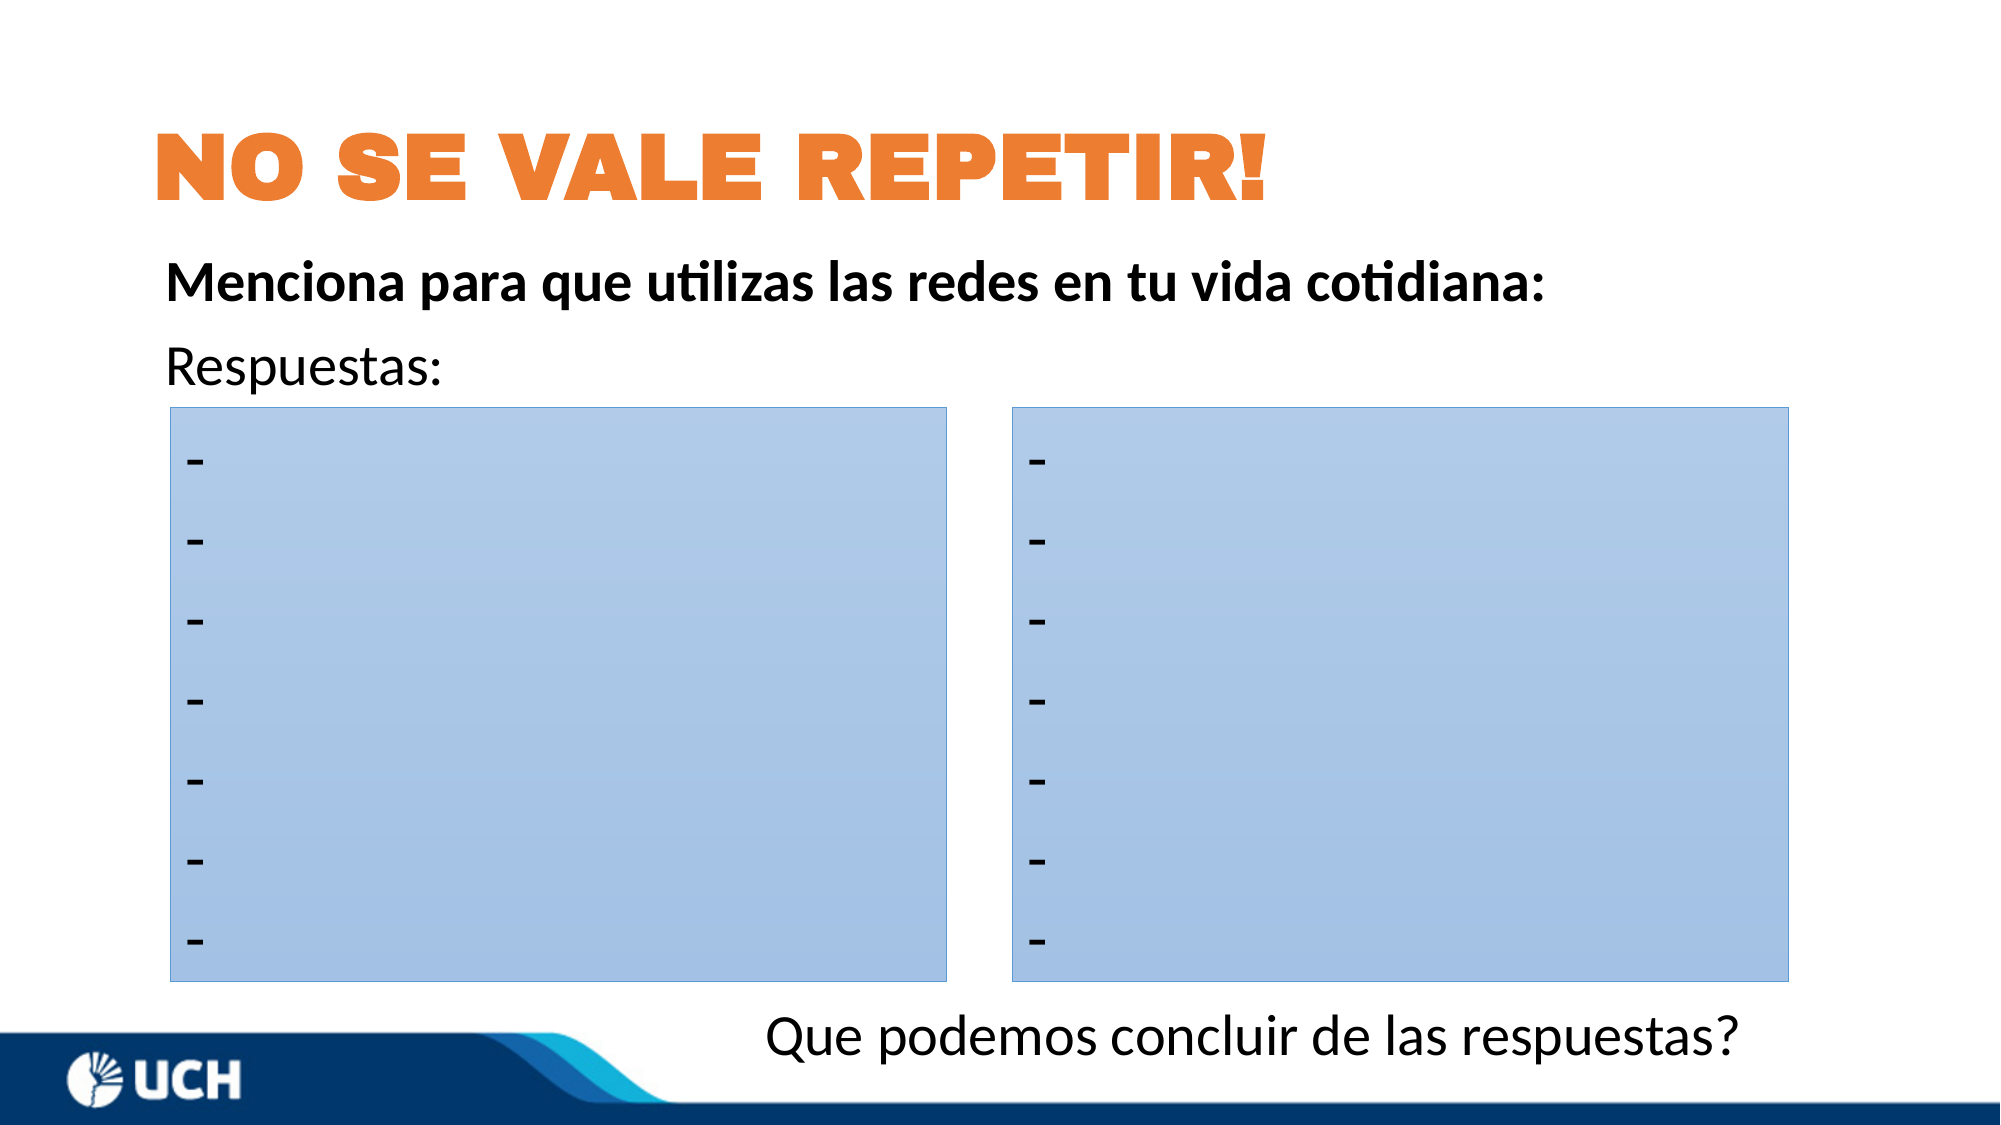

# NO SE VALE REPETIR!
Menciona para que utilizas las redes en tu vida cotidiana:
Respuestas:

				Que podemos concluir de las respuestas?
-
-
-
-
-
-
-
-
-
-
-
-
-
-